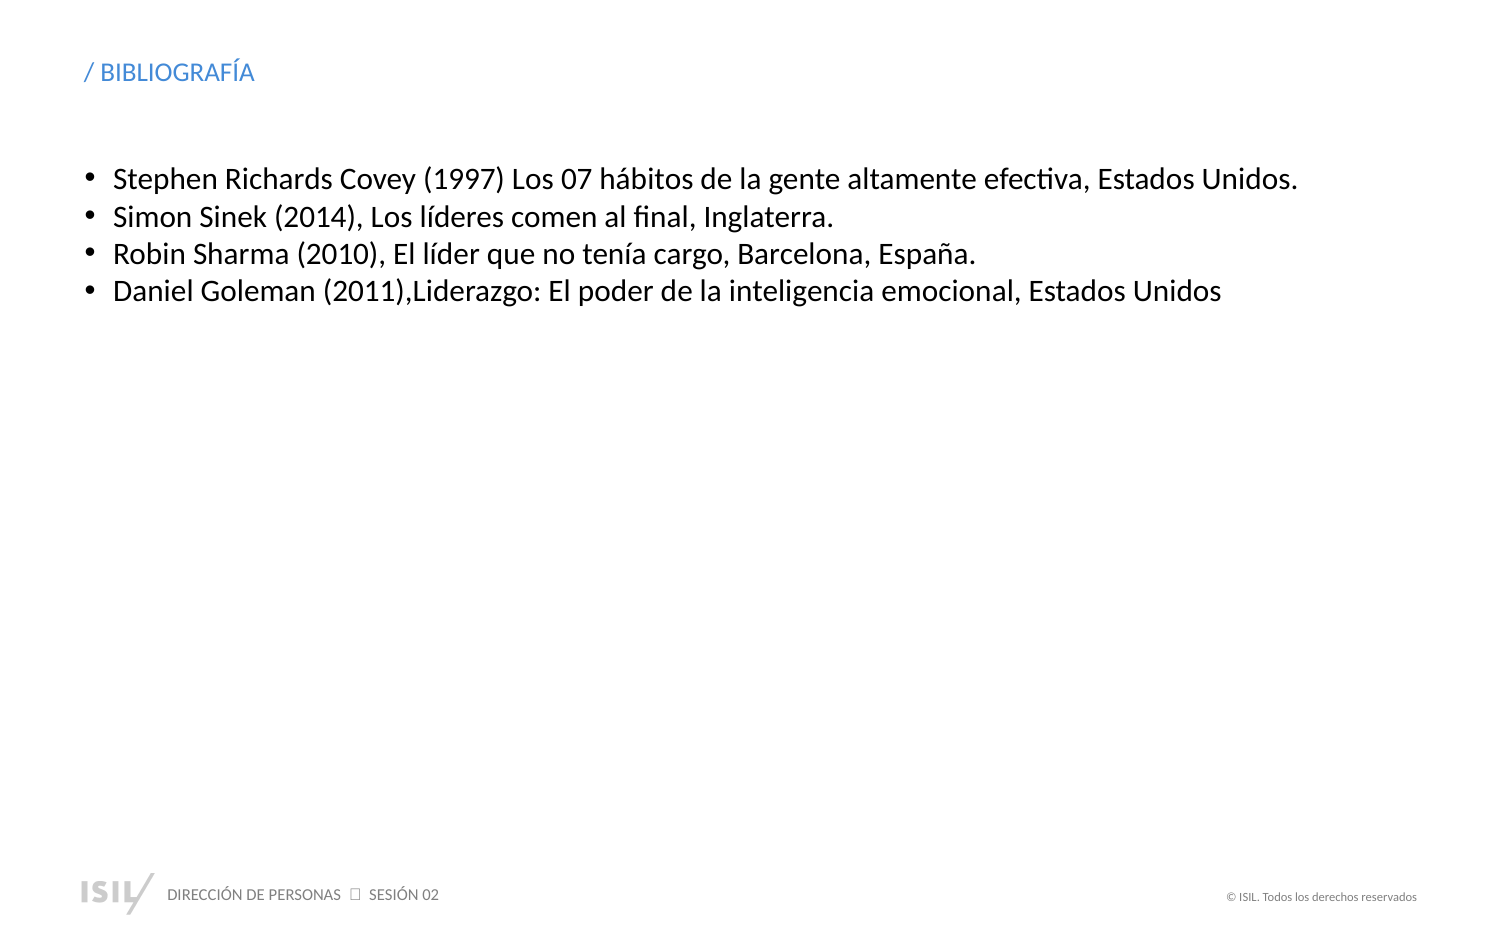

/ BIBLIOGRAFÍA
Stephen Richards Covey (1997) Los 07 hábitos de la gente altamente efectiva, Estados Unidos.
Simon Sinek (2014), Los líderes comen al final, Inglaterra.
Robin Sharma (2010), El líder que no tenía cargo, Barcelona, España.
Daniel Goleman (2011),Liderazgo: El poder de la inteligencia emocional, Estados Unidos